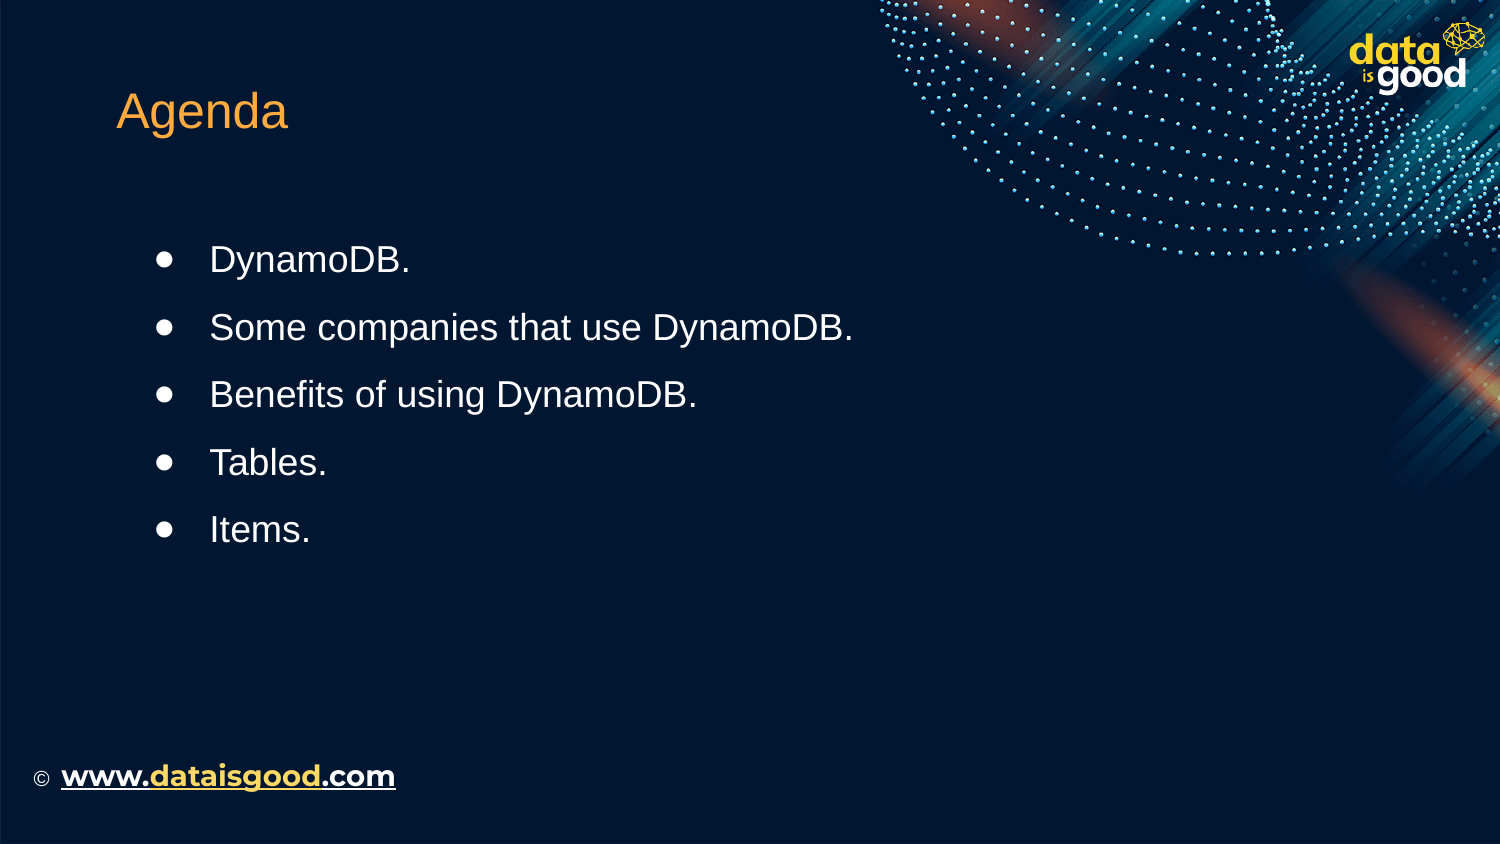

# Agenda
DynamoDB.
Some companies that use DynamoDB.
Benefits of using DynamoDB.
Tables.
Items.